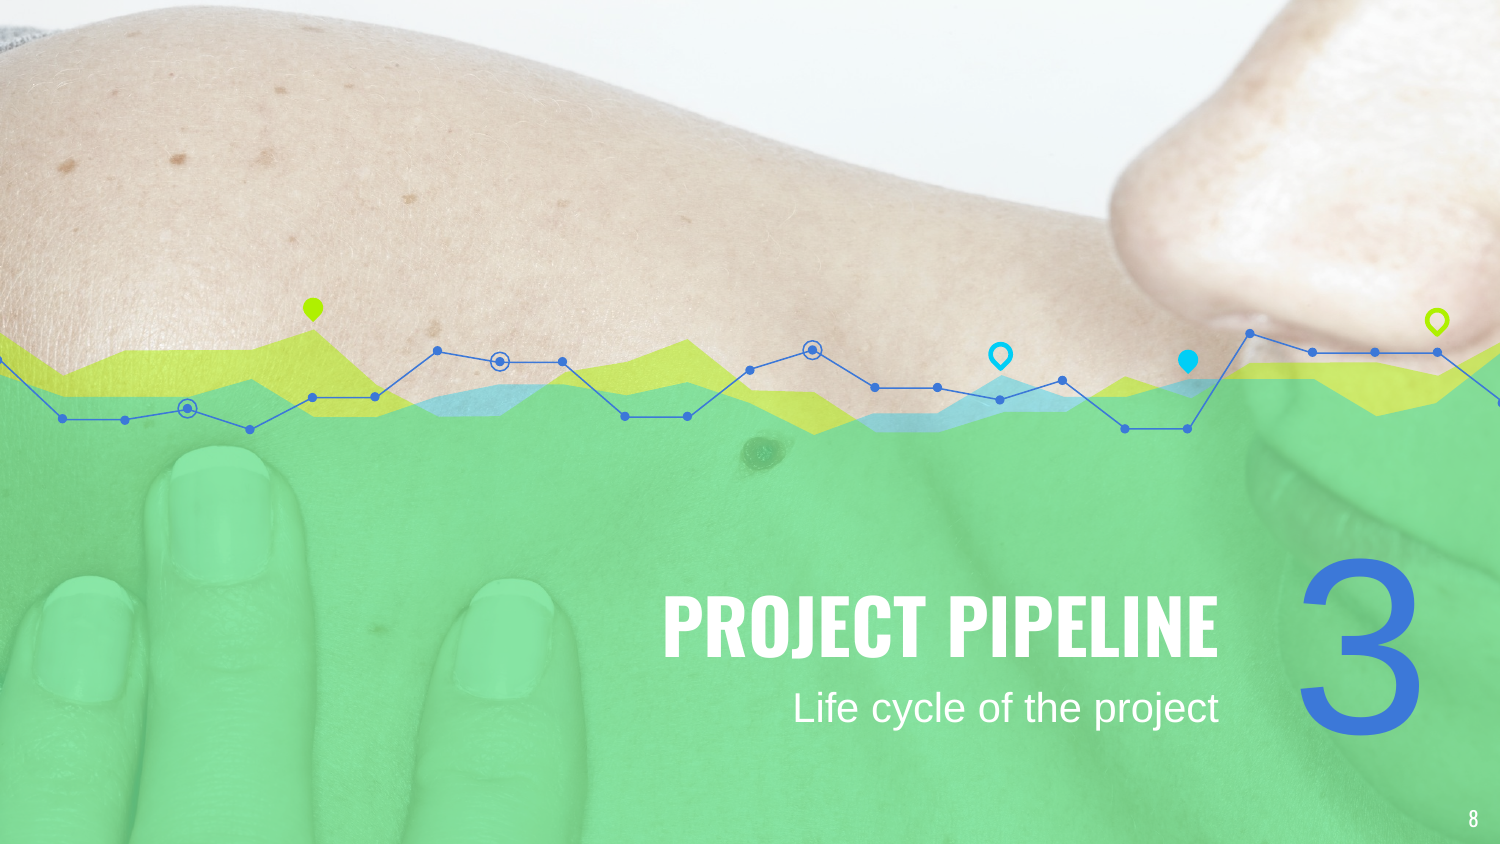

# PROJECT PIPELINE
3
Life cycle of the project
8